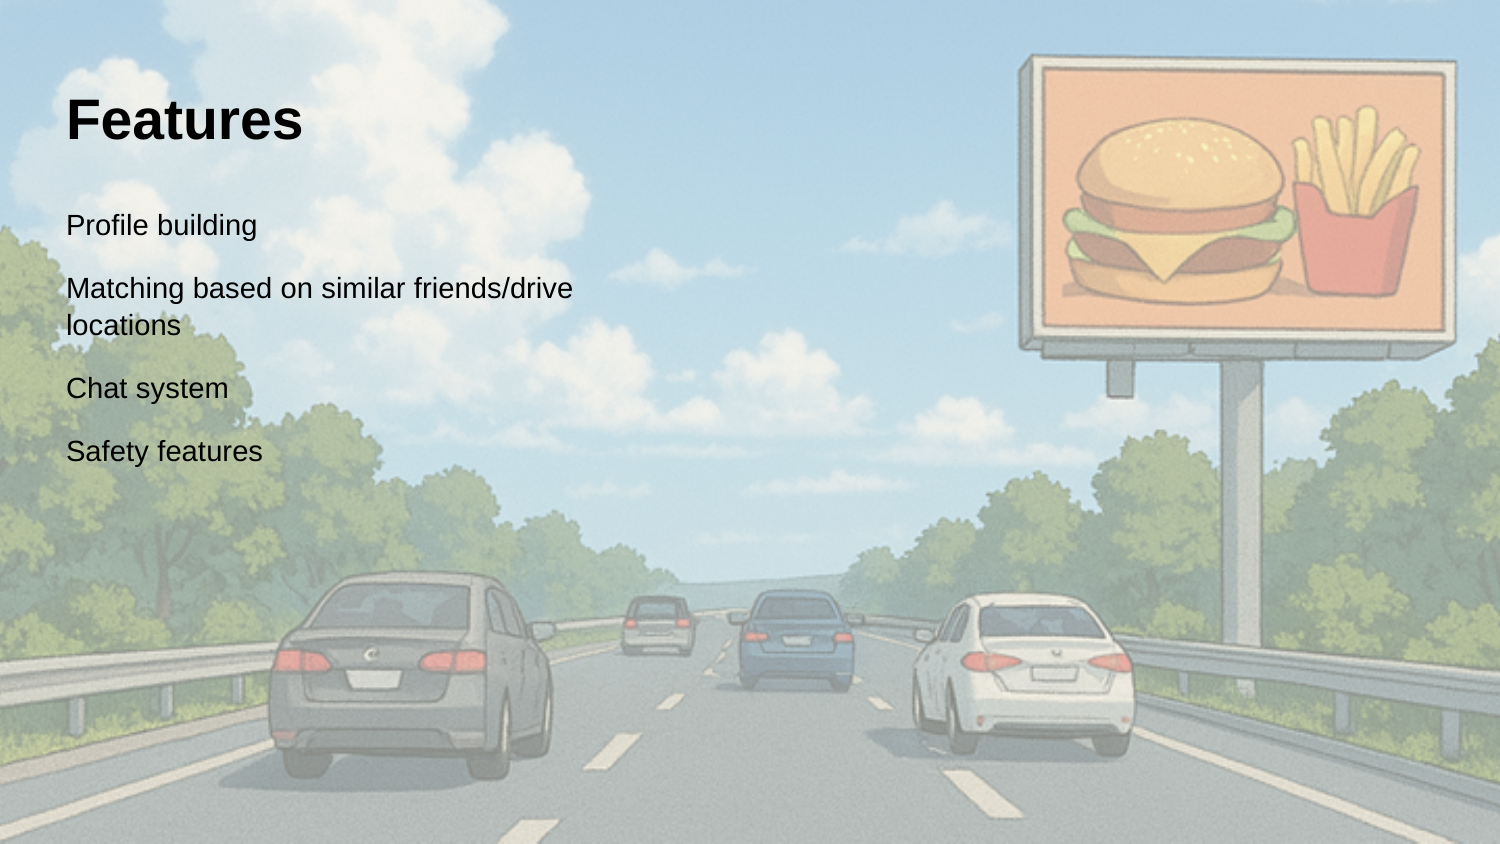

# Features
Profile building
Matching based on similar friends/drive locations
Chat system
Safety features